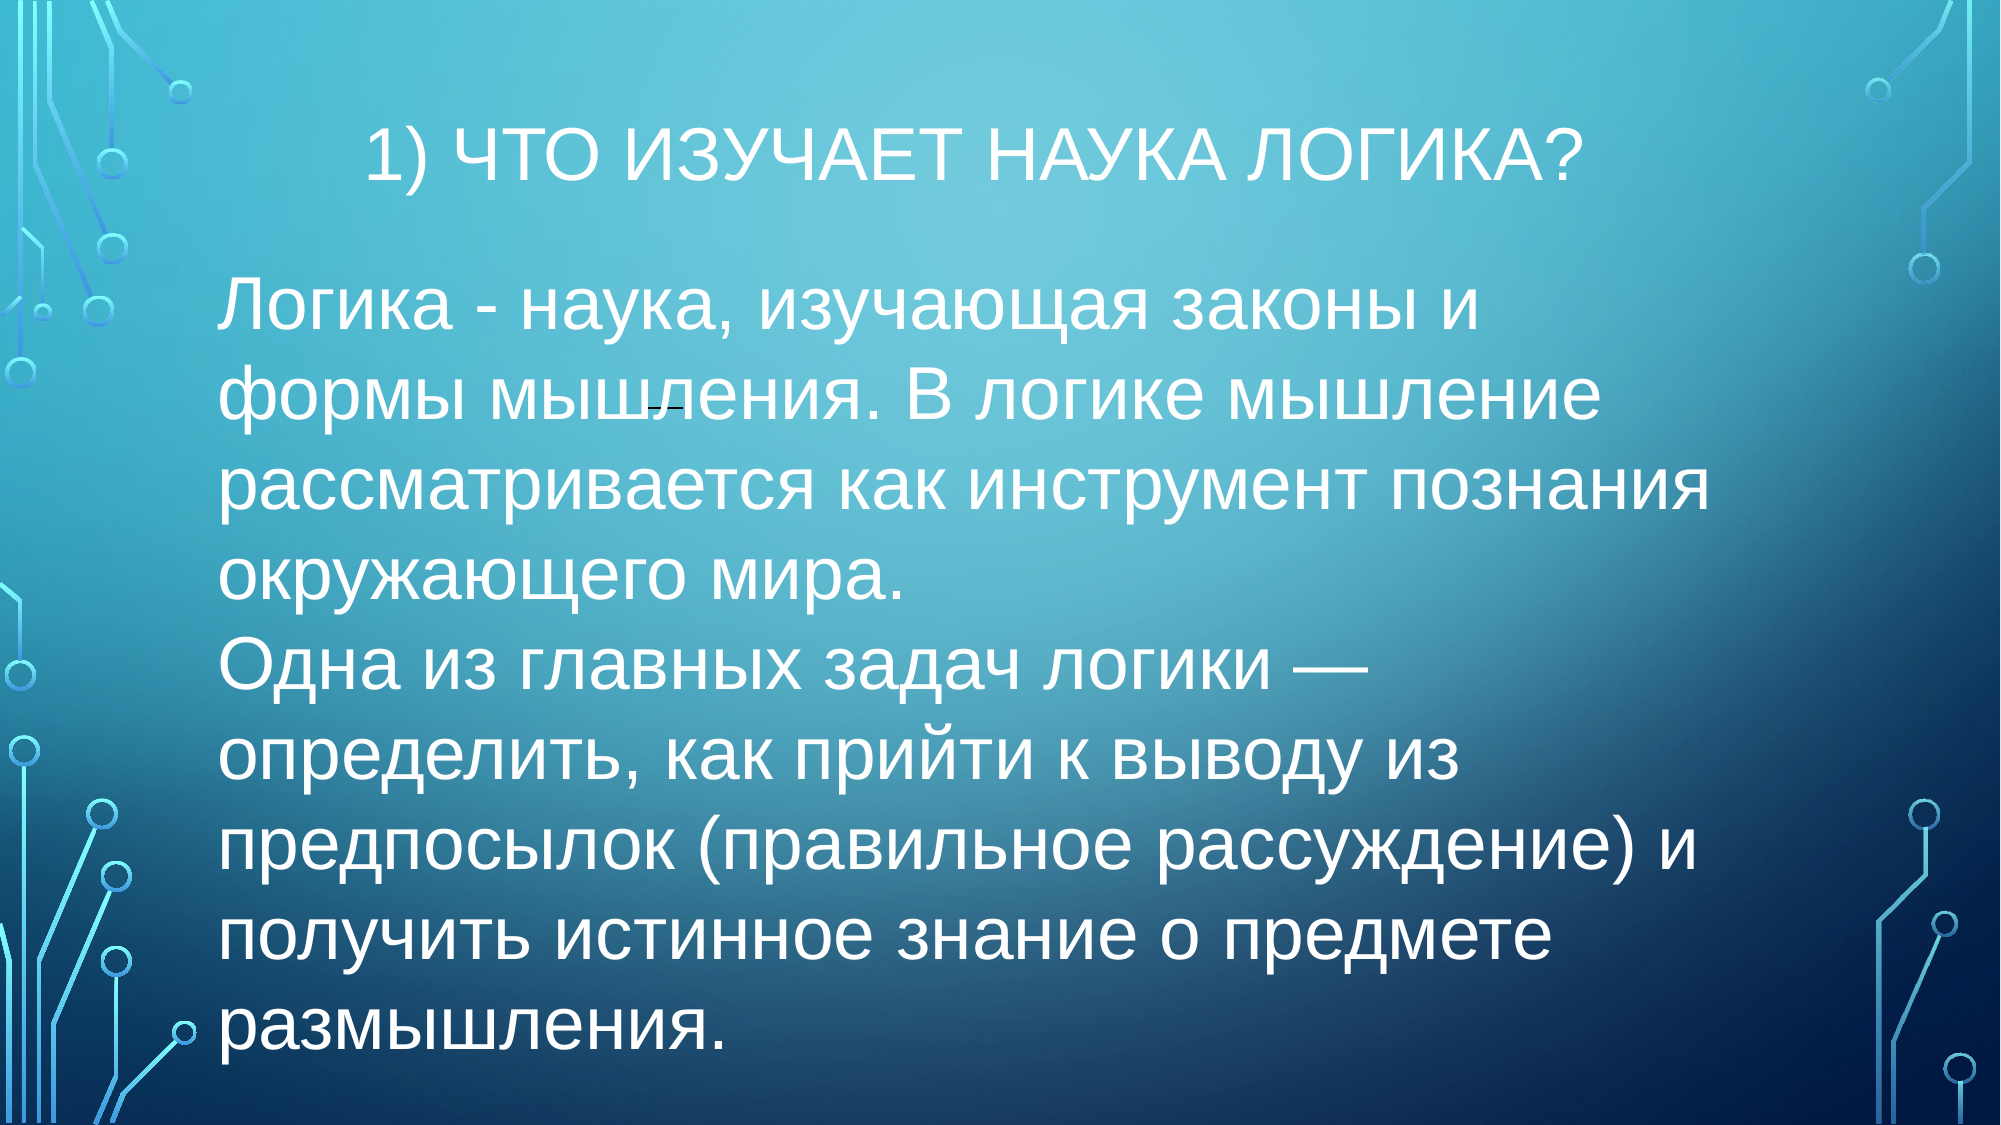

# 1) Что изучает наука логика?
Логика - наука, изучающая законы и формы мышления. В логике мышление
рассматривается как инструмент познания окружающего мира.
Одна из главных задач логики — определить, как прийти к выводу из предпосылок (правильное рассуждение) и получить истинное знание о предмете размышления.